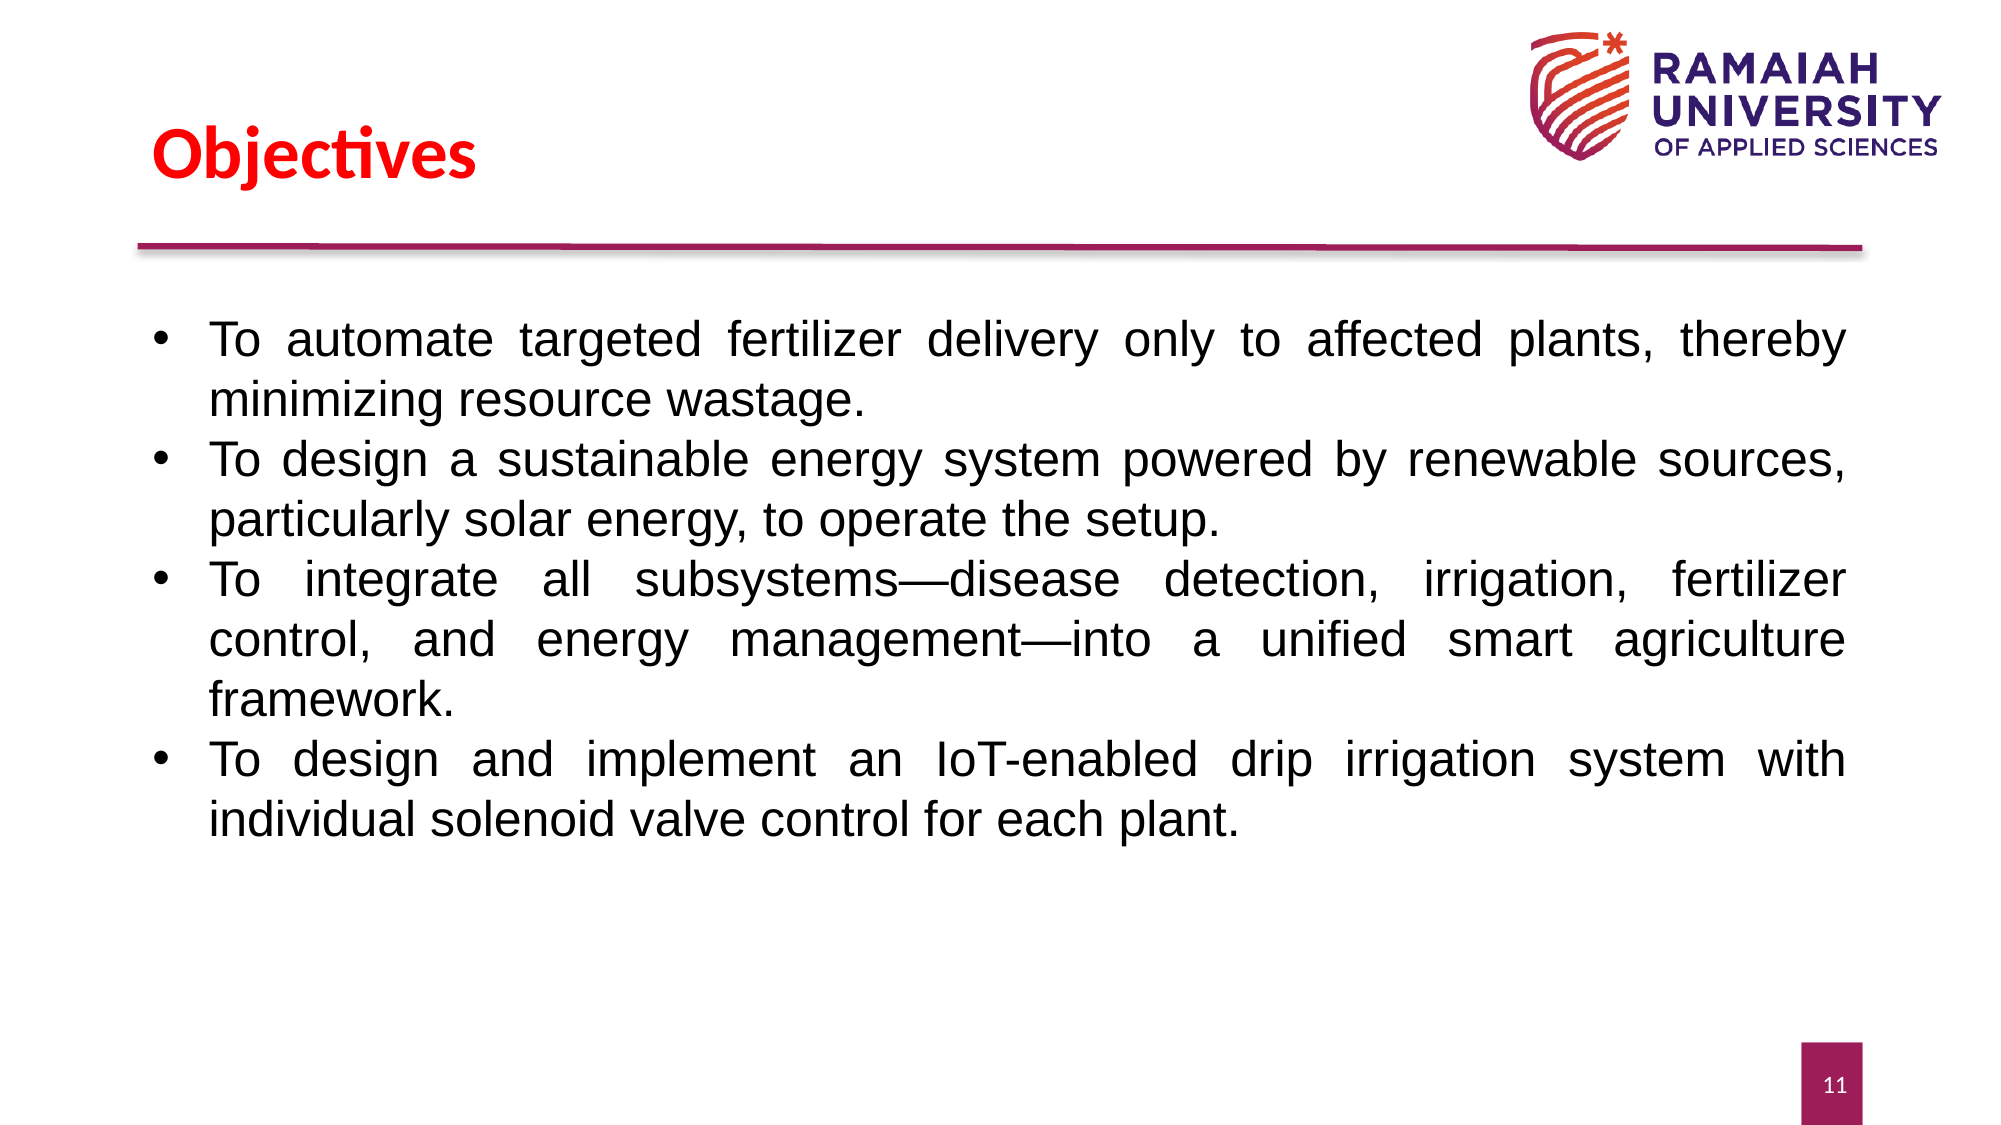

Objectives
To automate targeted fertilizer delivery only to affected plants, thereby minimizing resource wastage.
To design a sustainable energy system powered by renewable sources, particularly solar energy, to operate the setup.
To integrate all subsystems—disease detection, irrigation, fertilizer control, and energy management—into a unified smart agriculture framework.
To design and implement an IoT-enabled drip irrigation system with individual solenoid valve control for each plant.